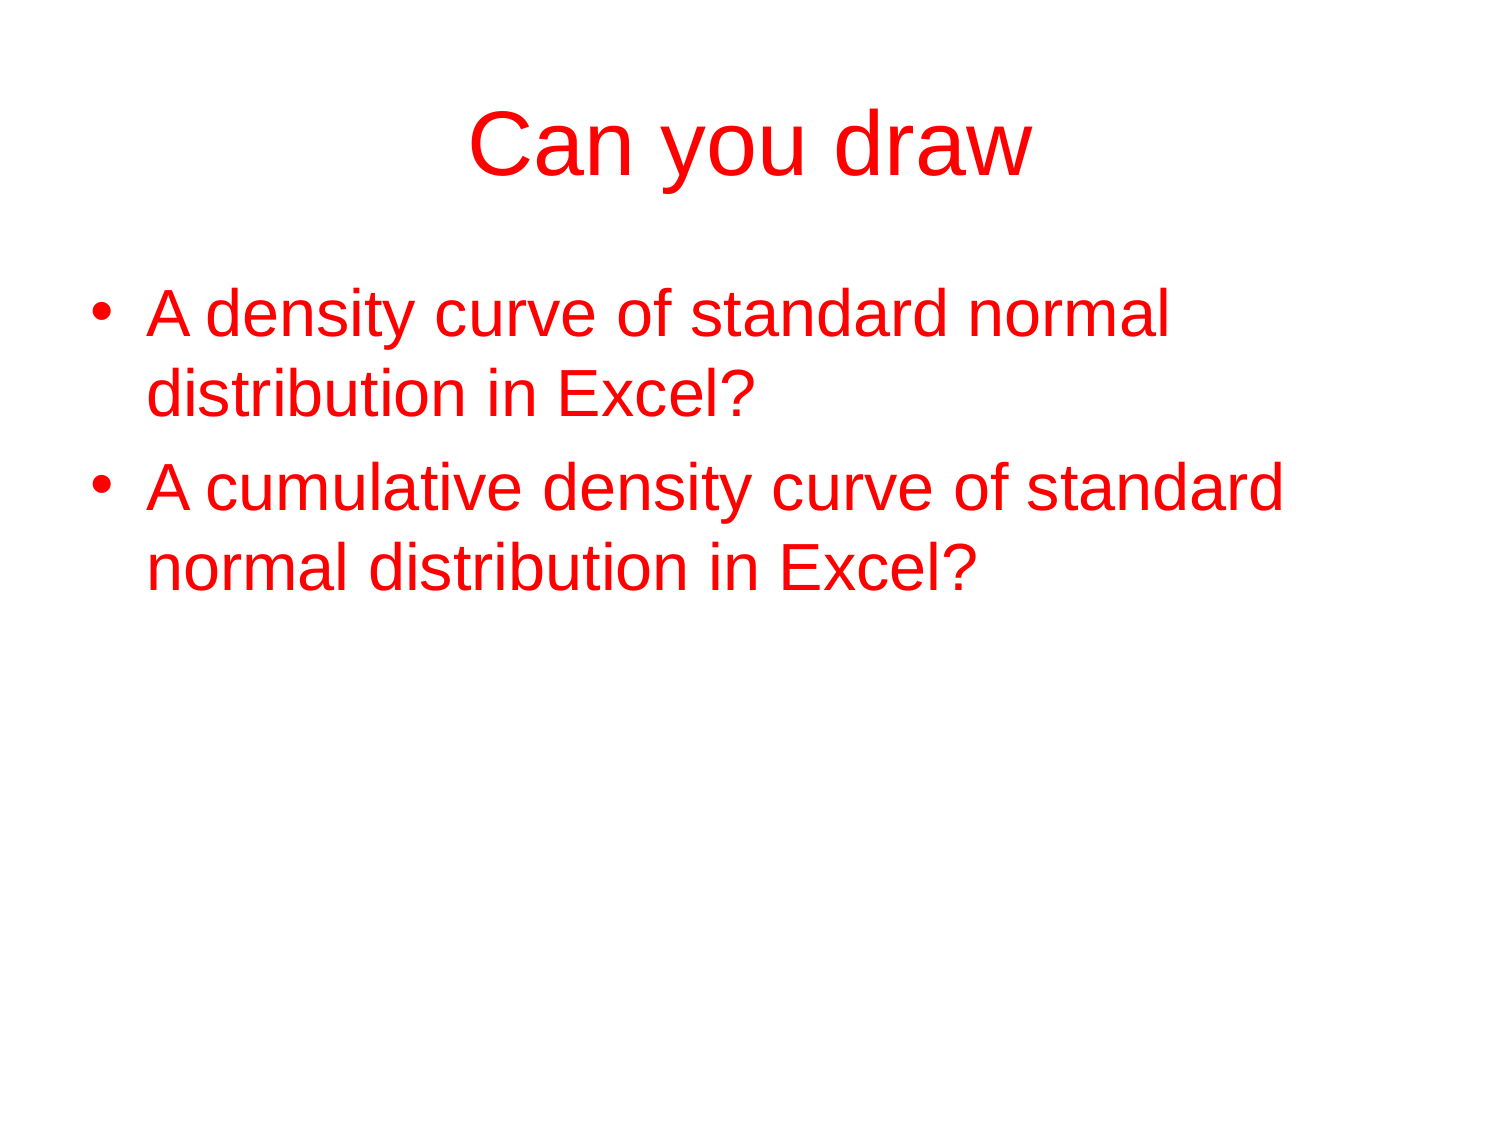

# Can you draw
A density curve of standard normal distribution in Excel?
A cumulative density curve of standard normal distribution in Excel?